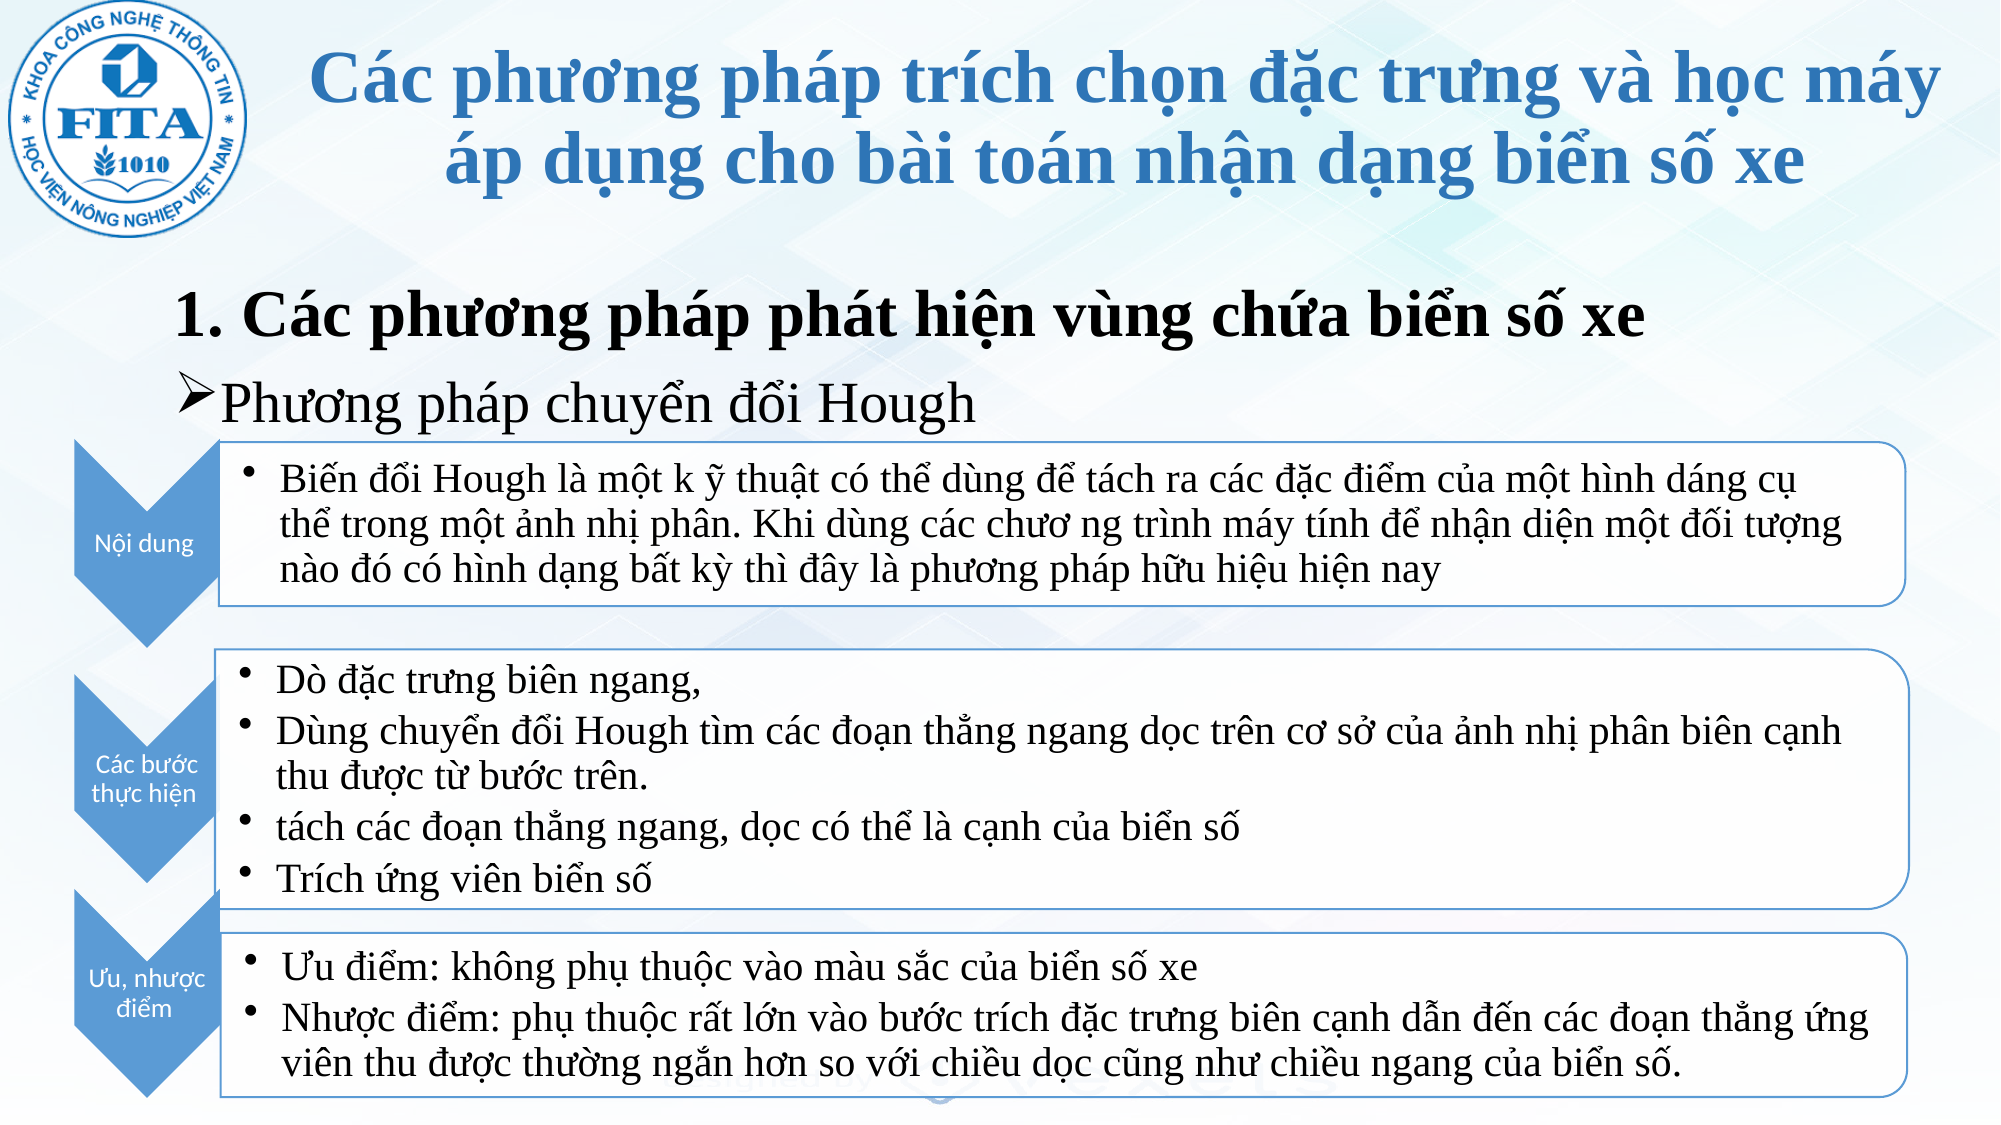

# Các phương pháp trích chọn đặc trưng và học máy áp dụng cho bài toán nhận dạng biển số xe
1. Các phương pháp phát hiện vùng chứa biển số xe
Phương pháp chuyển đổi Hough

Nội dung
Biến đổi Hough là một k ỹ thuật có thể dùng để tách ra các đặc điểm của một hình dáng cụ thể trong một ảnh nhị phân. Khi dùng các chươ ng trình máy tính để nhận diện một đối tượng nào đó có hình dạng bất kỳ thì đây là phương pháp hữu hiệu hiện nay
Các bước thực hiện
Dò đặc trưng biên ngang,
Dùng chuyển đổi Hough tìm các đoạn thẳng ngang dọc trên cơ sở của ảnh nhị phân biên cạnh thu được từ bước trên.
tách các đoạn thẳng ngang, dọc có thể là cạnh của biển số
Trích ứng viên biển số
Ưu, nhược điểm
Ưu điểm: không phụ thuộc vào màu sắc của biển số xe
Nhược điểm: phụ thuộc rất lớn vào bước trích đặc trưng biên cạnh dẫn đến các đoạn thẳng ứng viên thu được thường ngắn hơn so với chiều dọc cũng như chiều ngang của biển số.